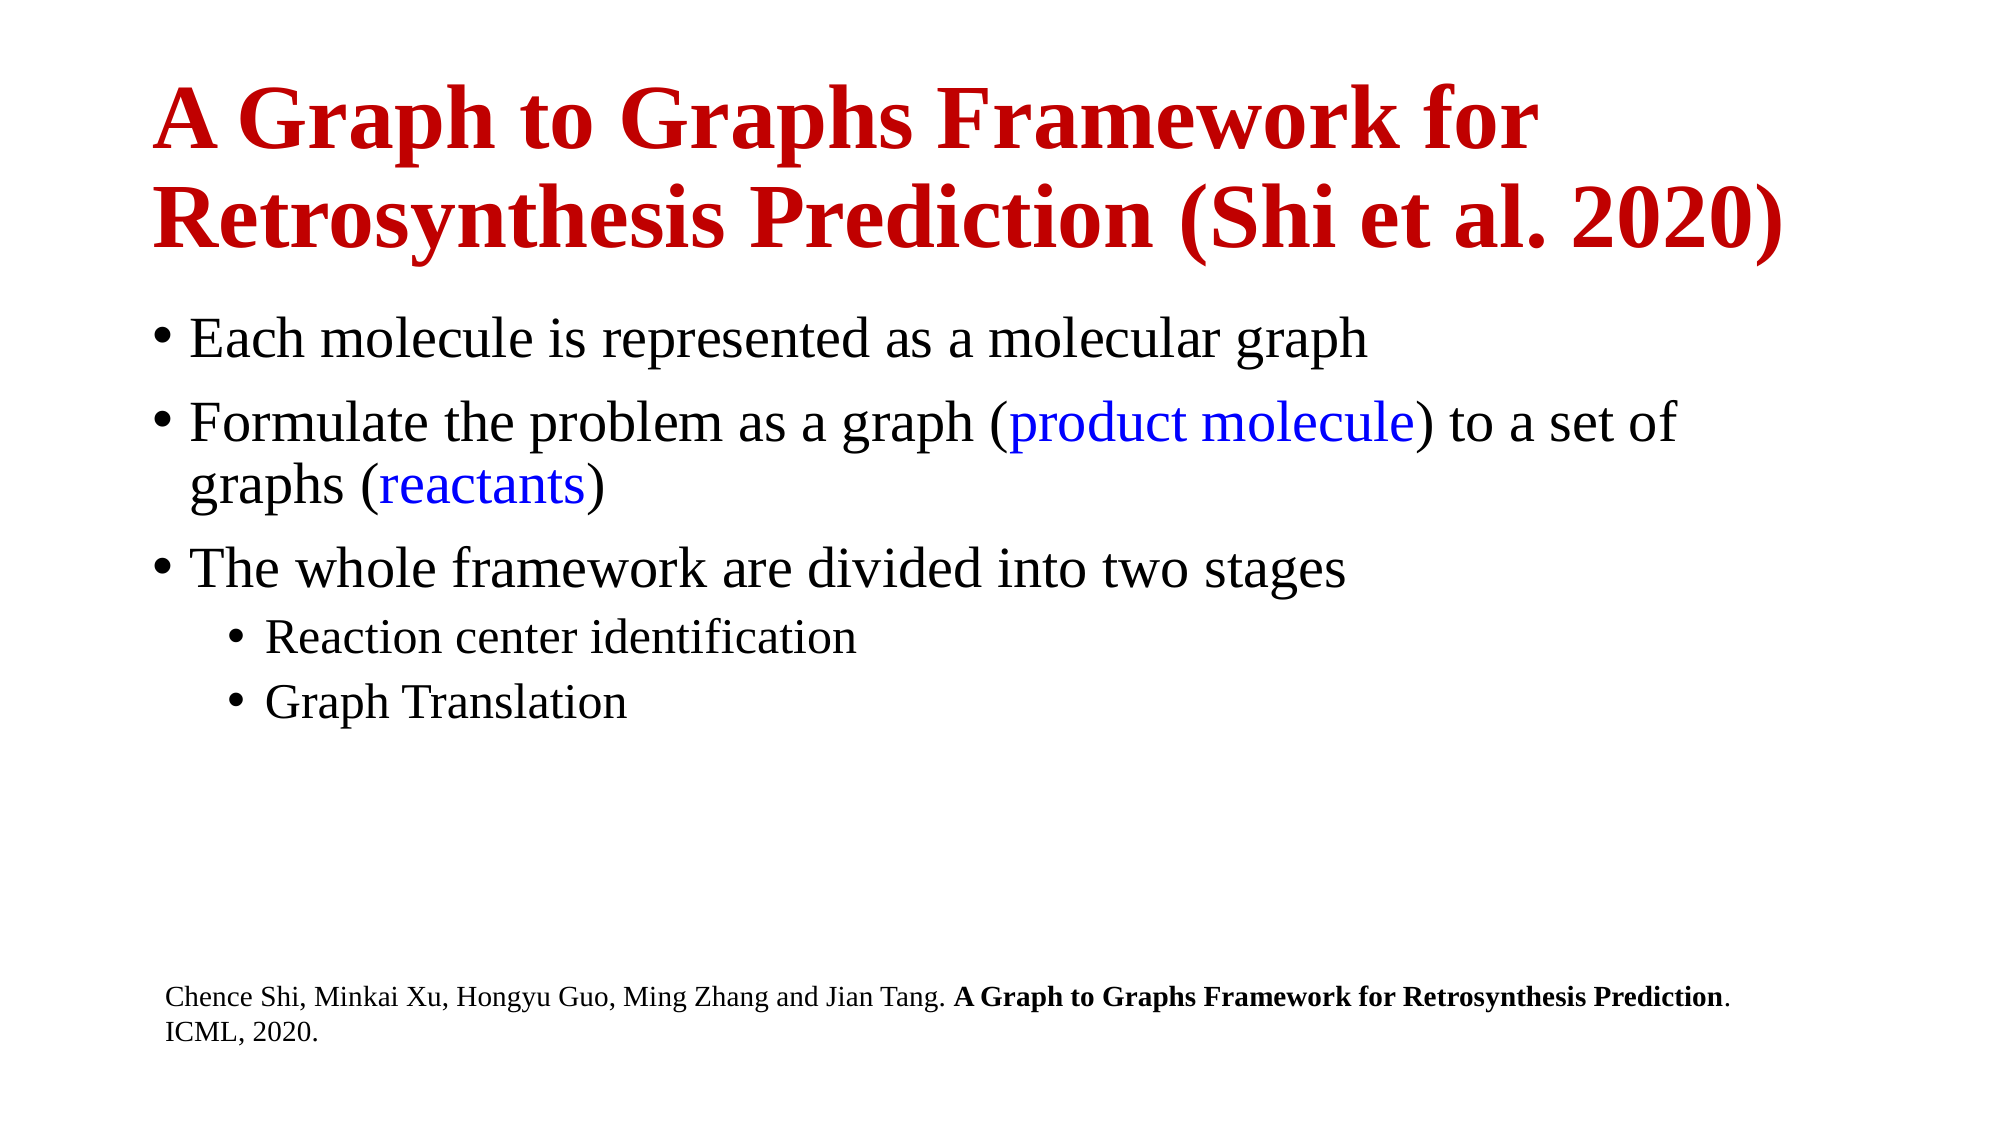

# A Graph to Graphs Framework for Retrosynthesis Prediction (Shi et al. 2020)
Each molecule is represented as a molecular graph
Formulate the problem as a graph (product molecule) to a set of graphs (reactants)
The whole framework are divided into two stages
Reaction center identification
Graph Translation
Chence Shi, Minkai Xu, Hongyu Guo, Ming Zhang and Jian Tang. A Graph to Graphs Framework for Retrosynthesis Prediction.
ICML, 2020.